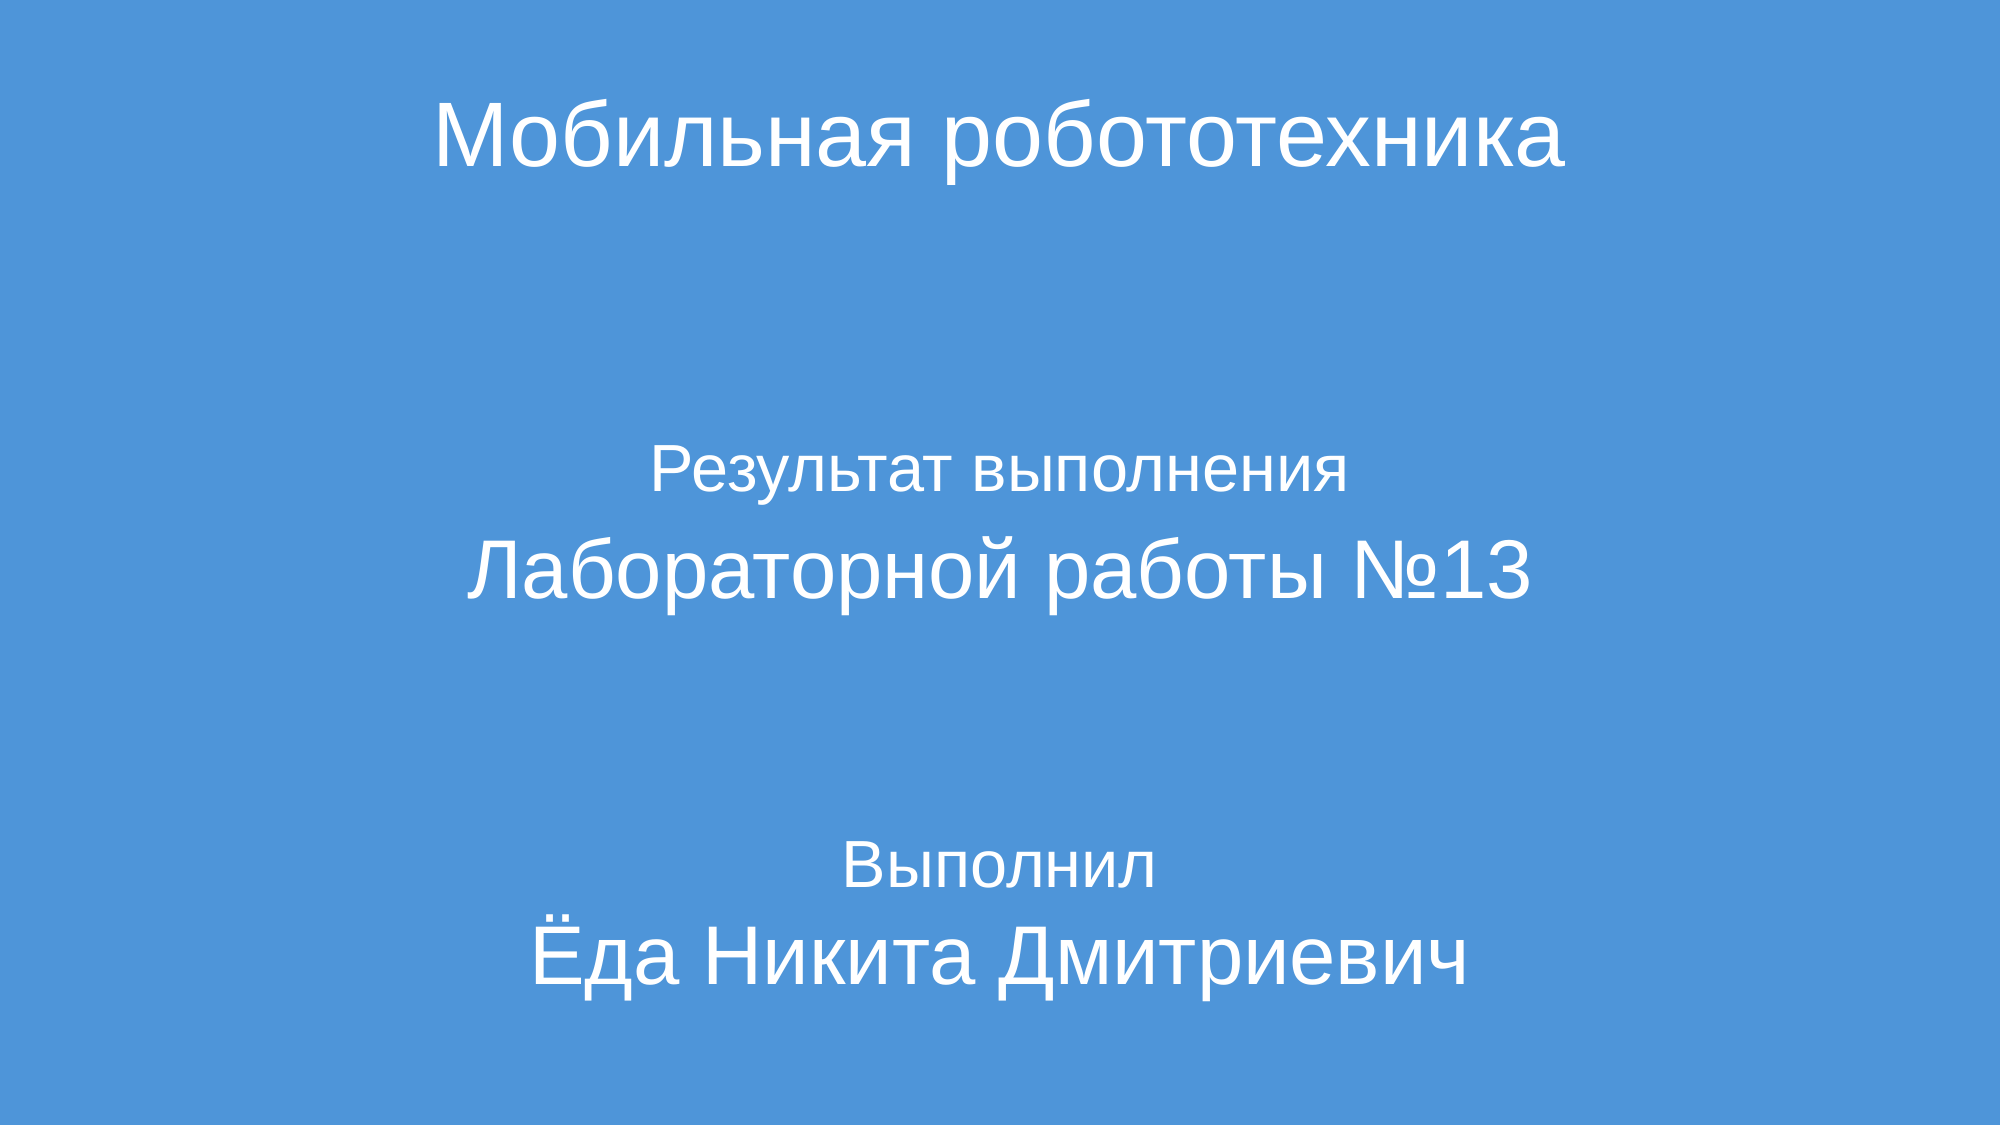

# Мобильная робототехника
Результат выполнения
Лабораторной работы №13

Выполнил
Ёда Никита Дмитриевич